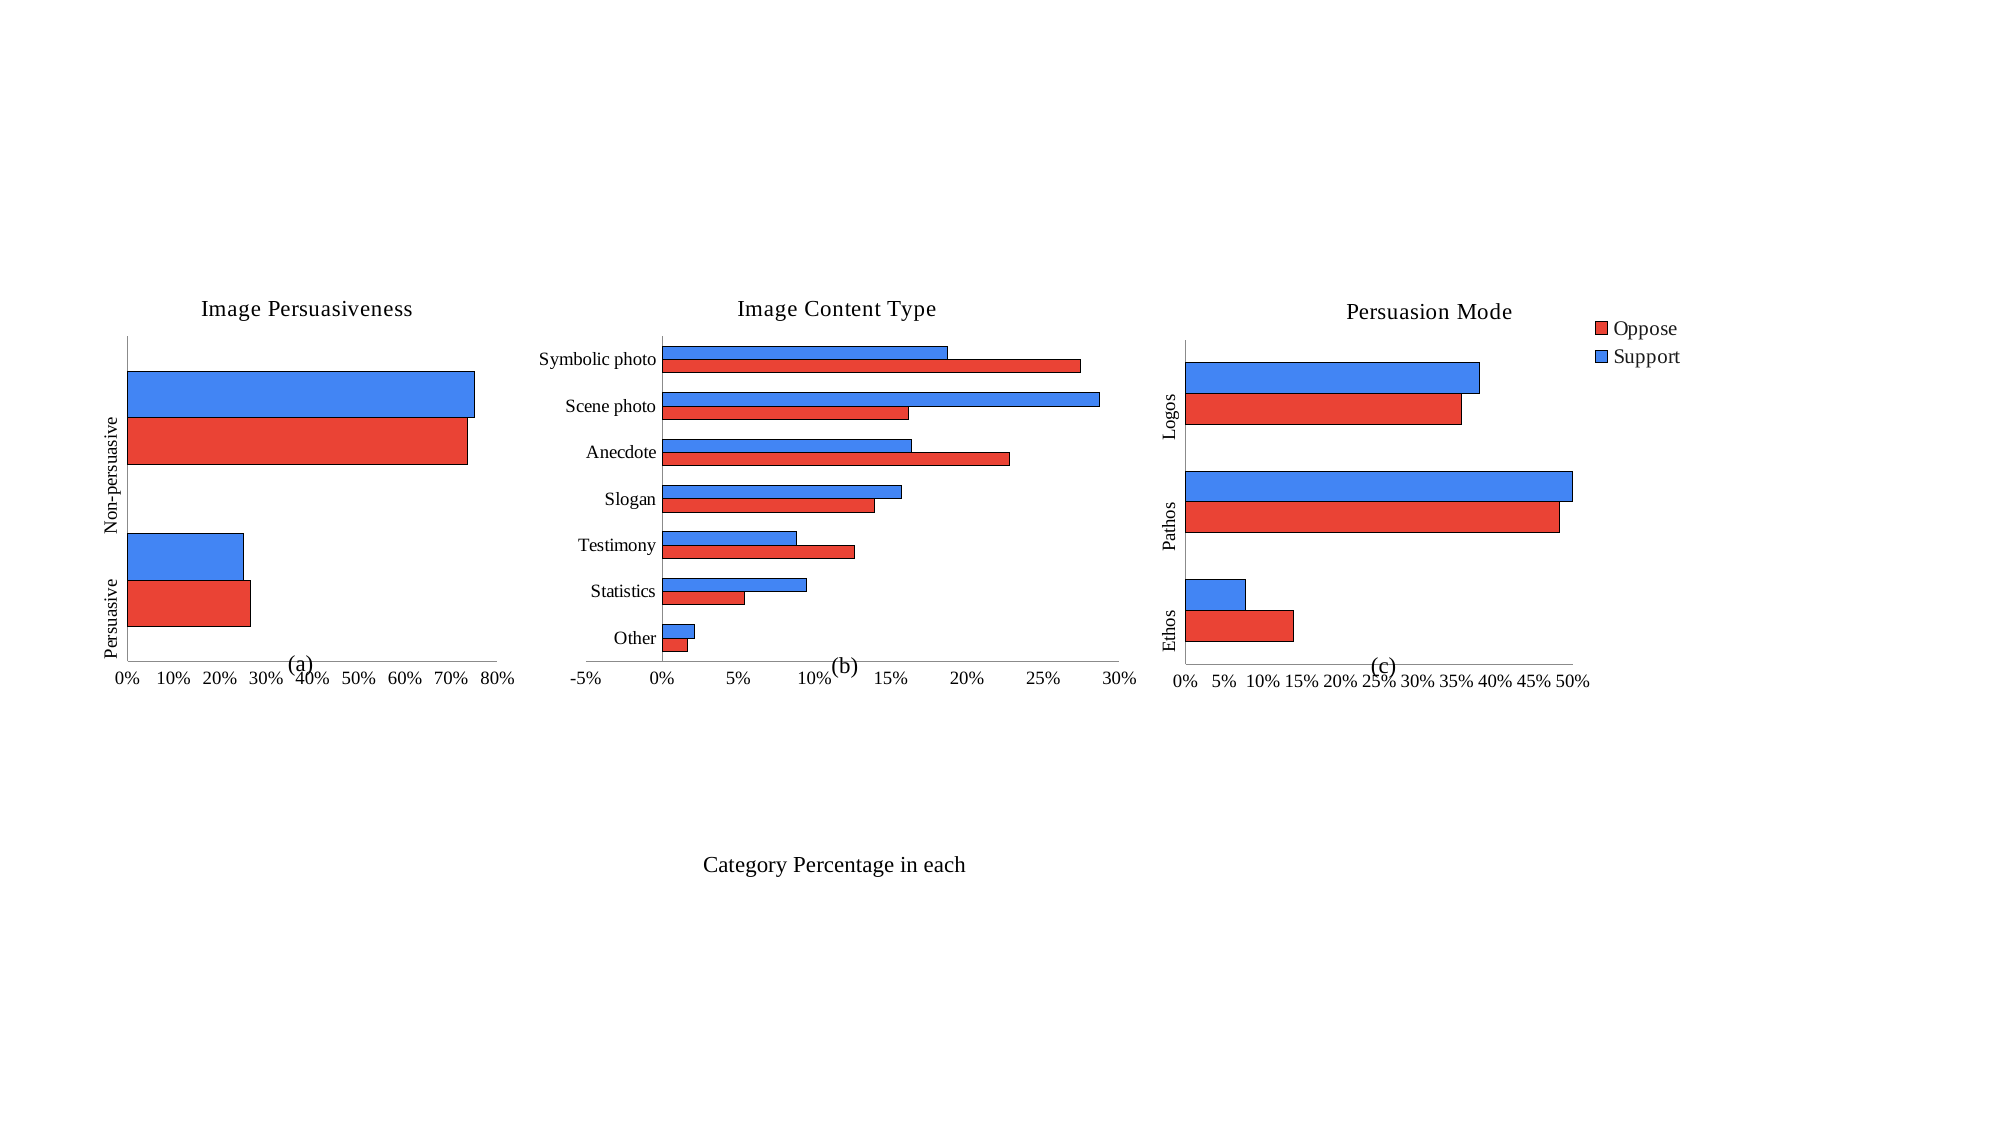

### Chart: Image Persuasiveness

| Category | Support | Oppose |
|---|---|---|
| Non-persuasive | 0.75 | 0.7346938775510203 |
| Persuasive | 0.25 | 0.26530612244897955 |

### Chart: Image Content Type

| Category | Support | Oppose |
|---|---|---|
| Symbolic photo | 0.1875 | 0.274582560296846 |
| Scene photo | 0.28663793103448276 | 0.1614100185528757 |
| Anecdote | 0.16379310344827586 | 0.22820037105751392 |
| Slogan | 0.15732758620689655 | 0.1391465677179963 |
| Testimony | 0.08836206896551724 | 0.1261595547309833 |
| Statistics | 0.09482758620689655 | 0.05380333951762523 |
| Other | 0.021551724137931036 | 0.016697588126159554 |

### Chart: Persuasion Mode

| Category | Support | Oppose |
|---|---|---|
| Logos | 0.3793103448275862 | 0.35664335664335667 |
| Pathos | 0.5 | 0.4825174825174825 |
| Ethos | 0.07758620689655173 | 0.13986013986013987 |
(a)
(b)
(c)
Category Percentage in each